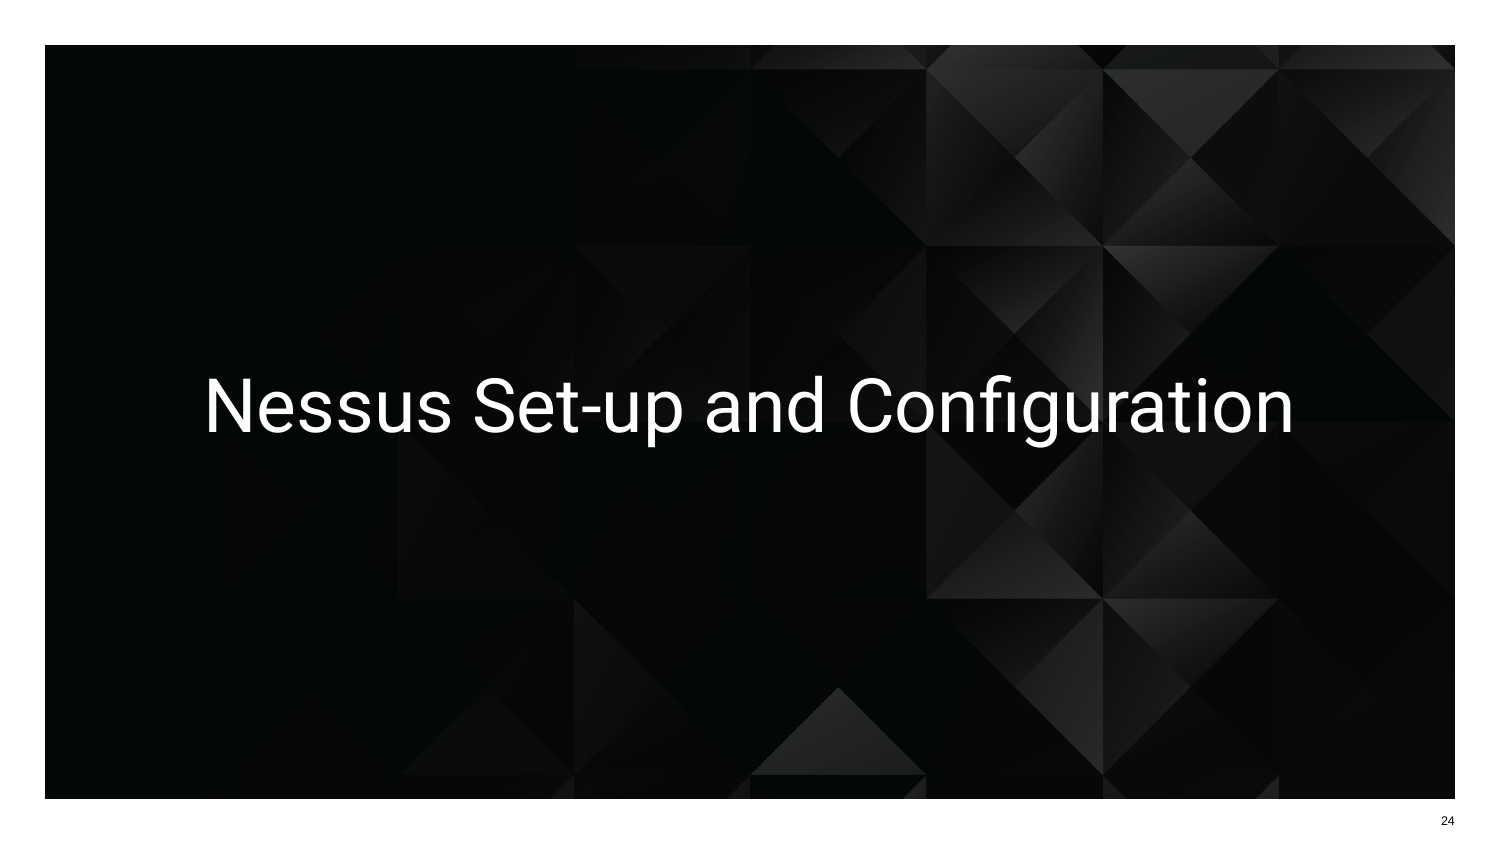

# Nessus Set-up and Configuration
24

24